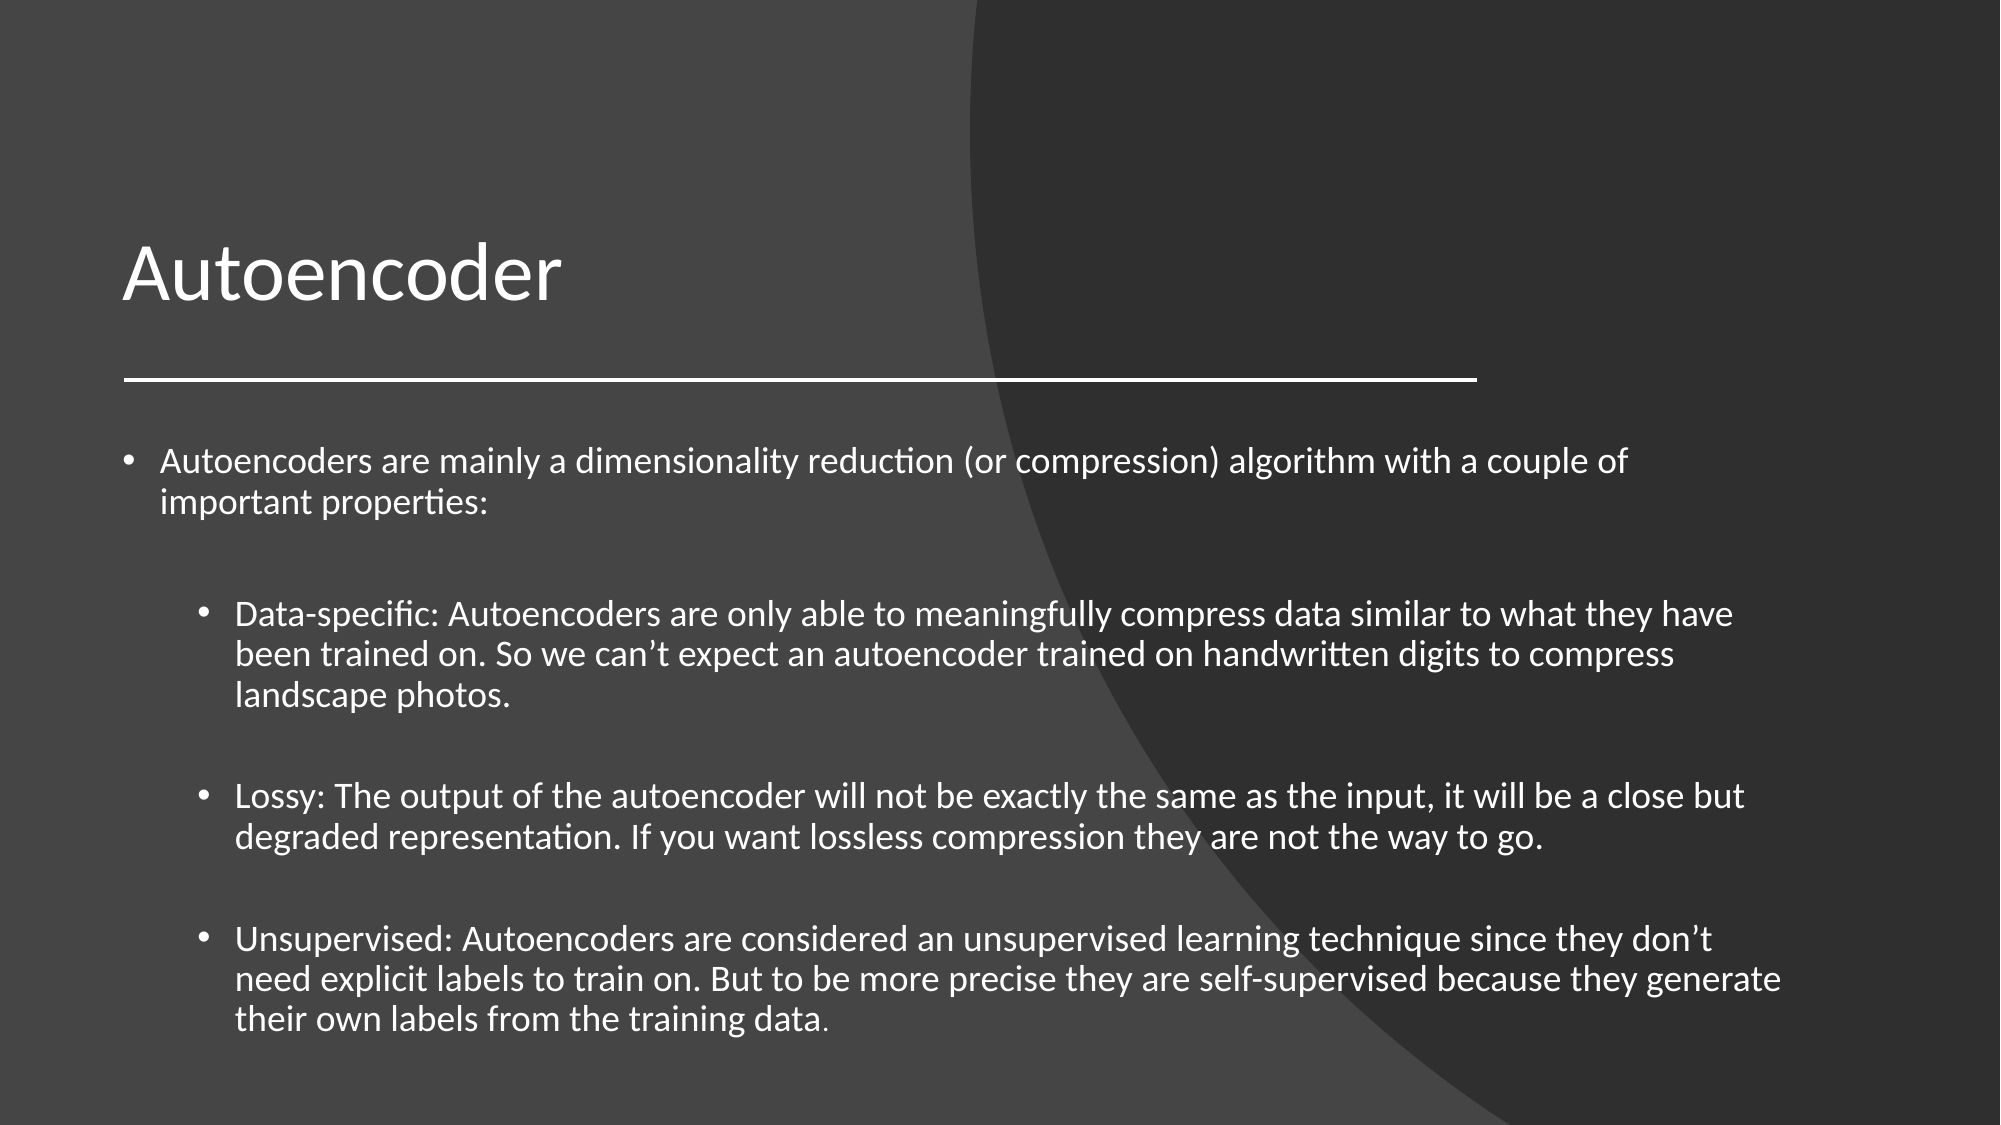

# Autoencoder
Autoencoders are mainly a dimensionality reduction (or compression) algorithm with a couple of important properties:

Data-specific: Autoencoders are only able to meaningfully compress data similar to what they have been trained on. So we can’t expect an autoencoder trained on handwritten digits to compress landscape photos.

Lossy: The output of the autoencoder will not be exactly the same as the input, it will be a close but degraded representation. If you want lossless compression they are not the way to go.

Unsupervised: Autoencoders are considered an unsupervised learning technique since they don’t need explicit labels to train on. But to be more precise they are self-supervised because they generate their own labels from the training data.